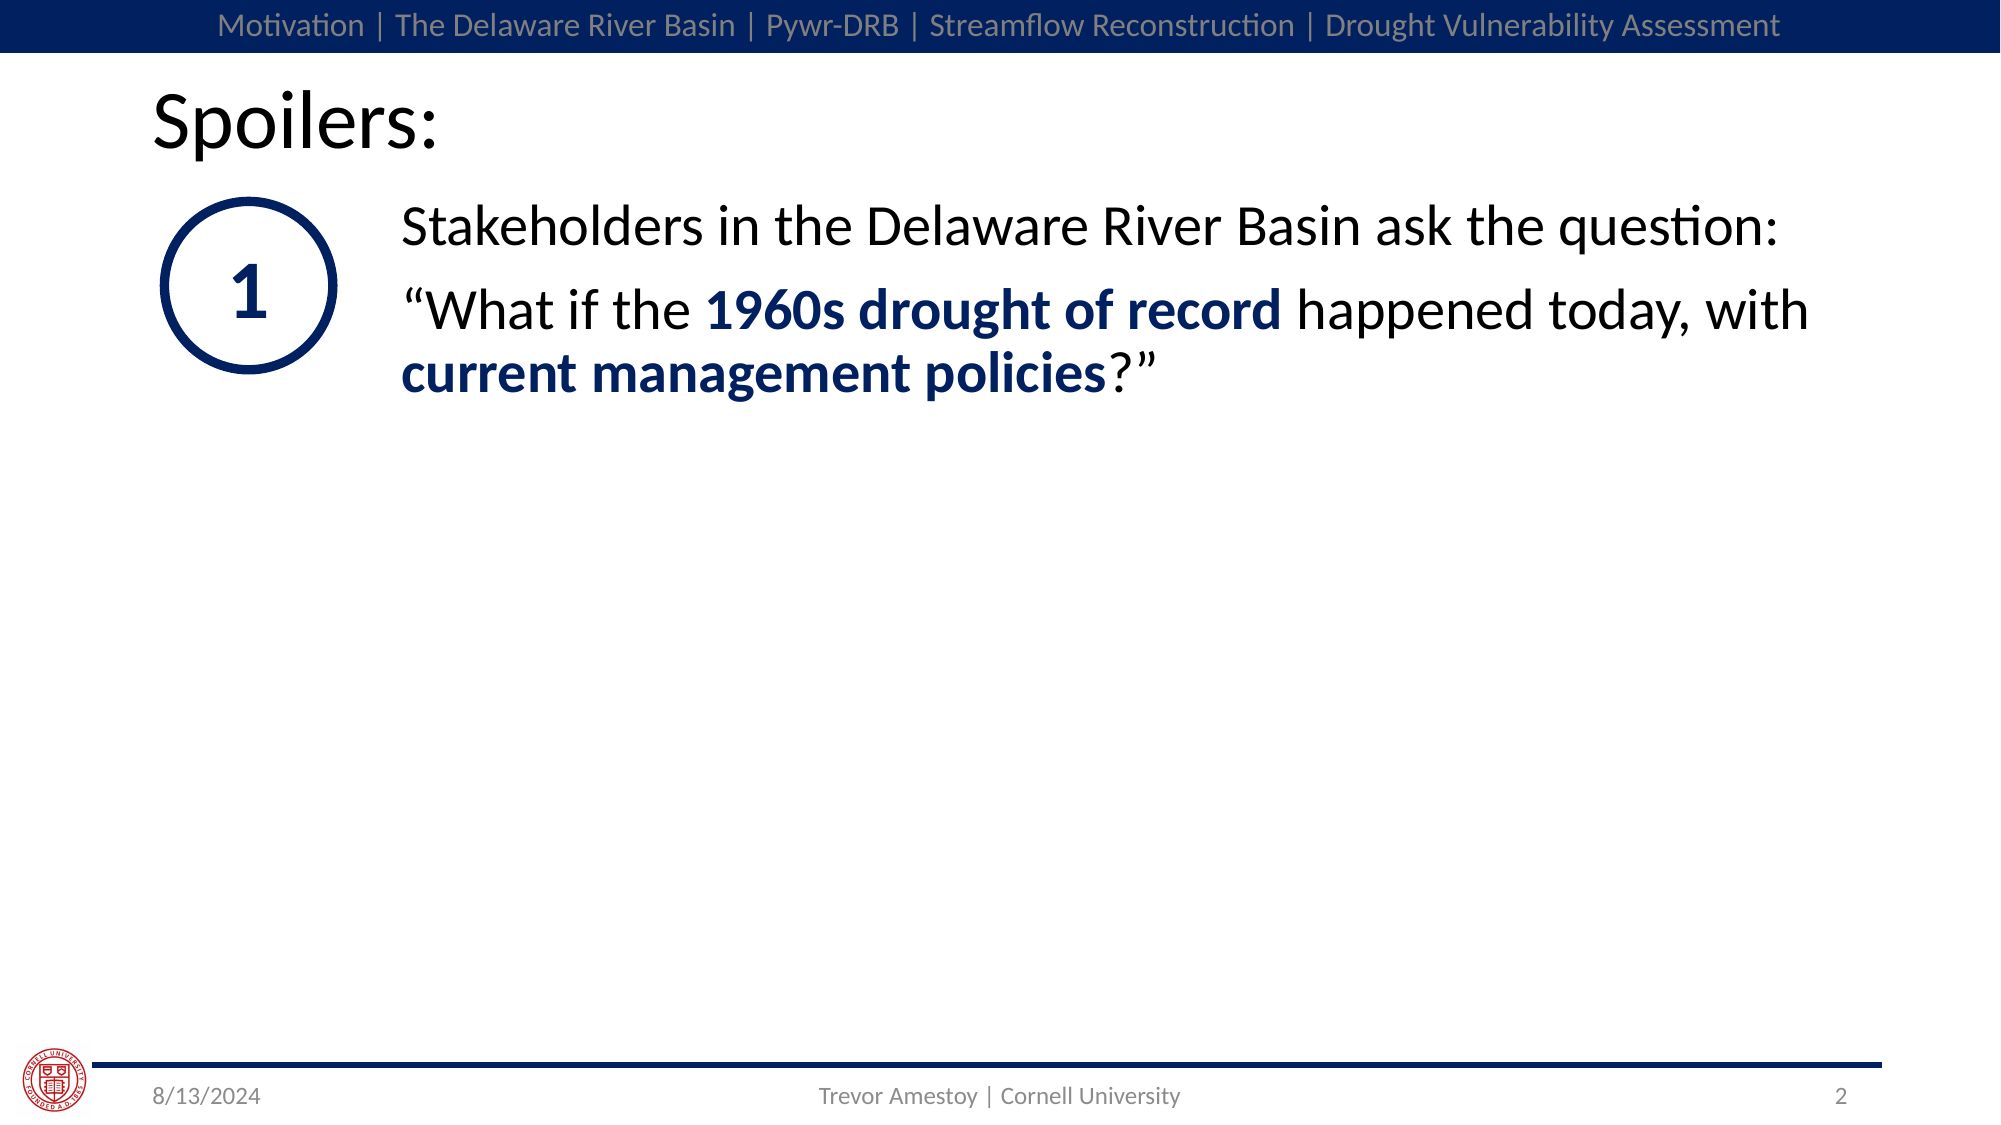

Motivation | The Delaware River Basin | Pywr-DRB | Streamflow Reconstruction | Drought Vulnerability Assessment
# Spoilers:
Stakeholders in the Delaware River Basin ask the question:
“What if the 1960s drought of record happened today, with current management policies?”
1
8/13/2024
Trevor Amestoy | Cornell University
2